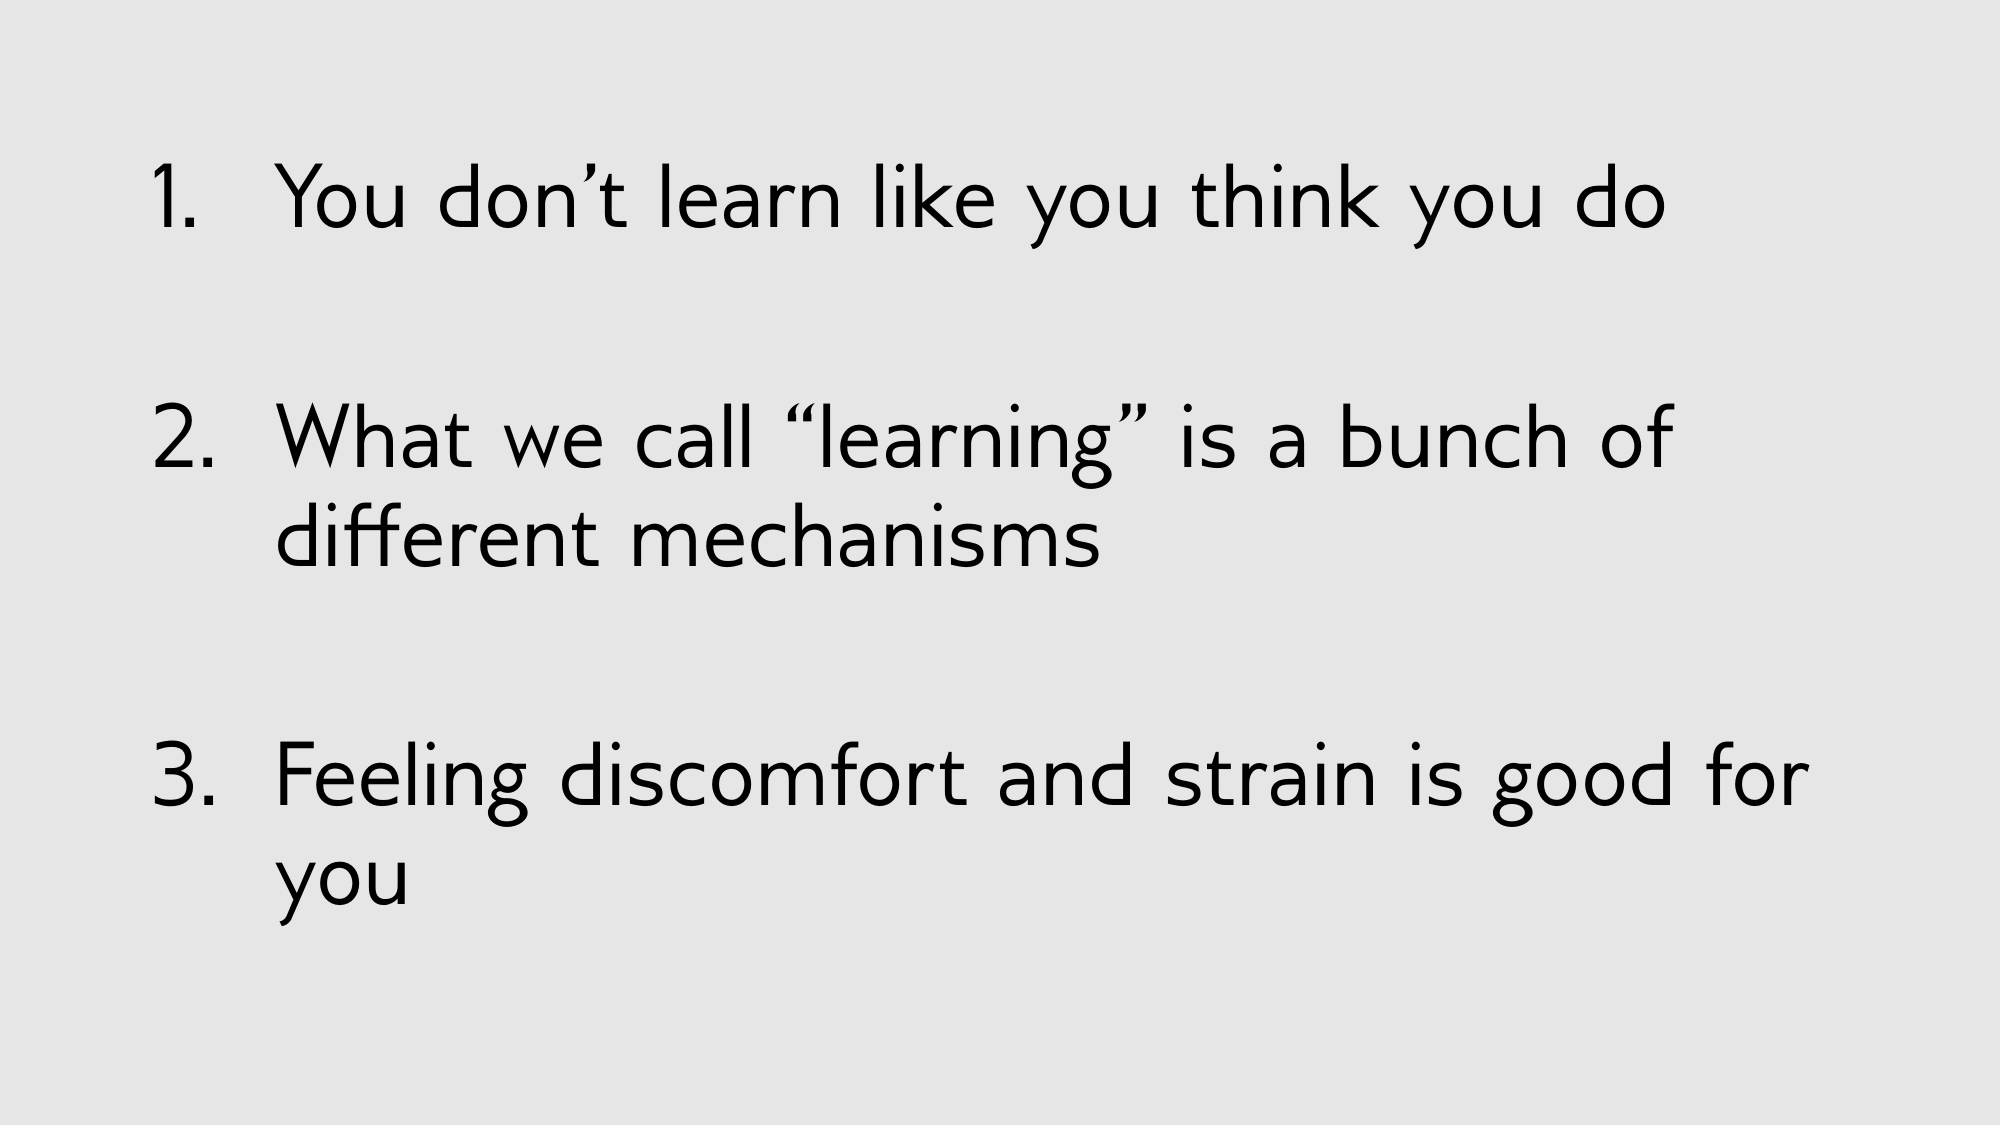

You don’t learn like you think you do

What we call “learning” is a bunch of different mechanisms

Feeling discomfort and strain is good for you